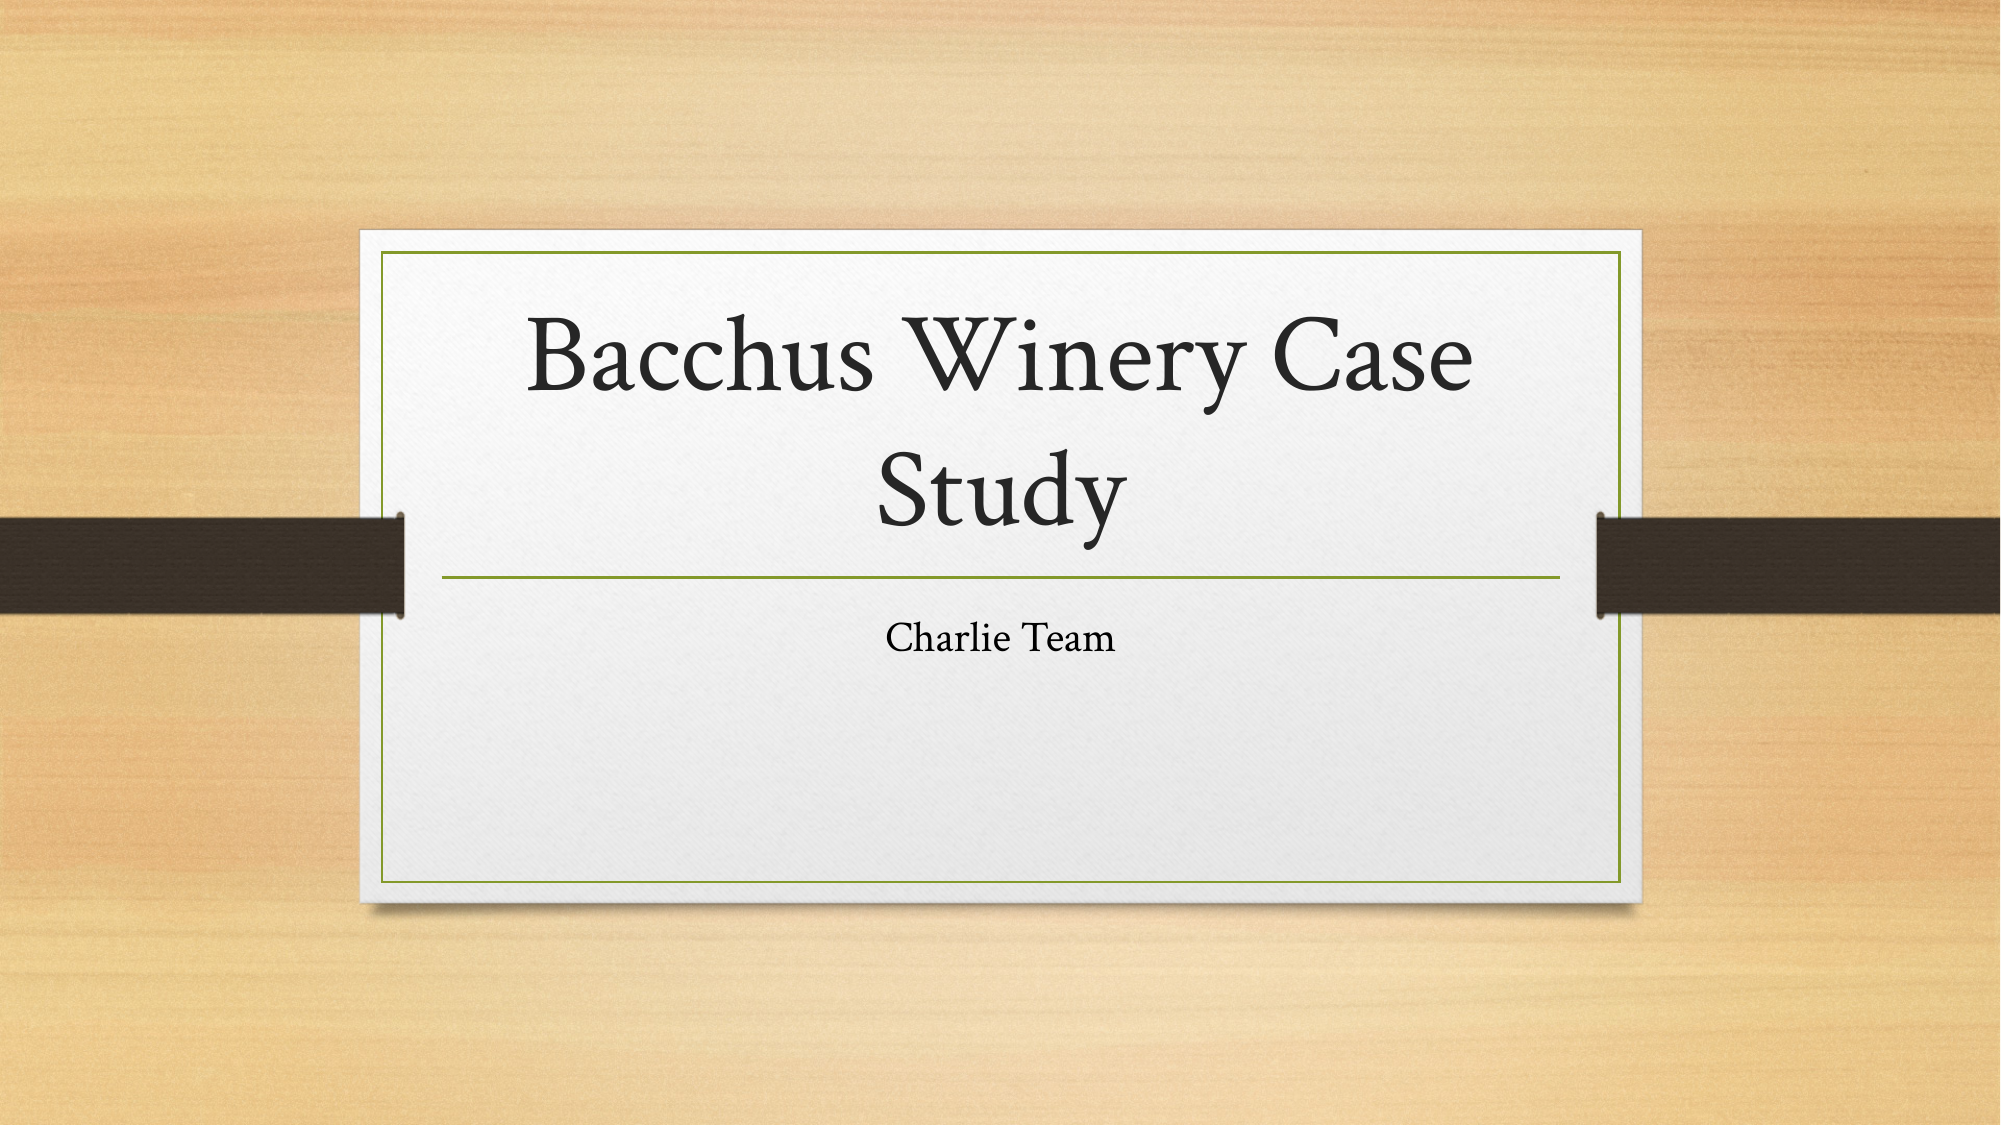

# Bacchus Winery Case Study
Charlie Team